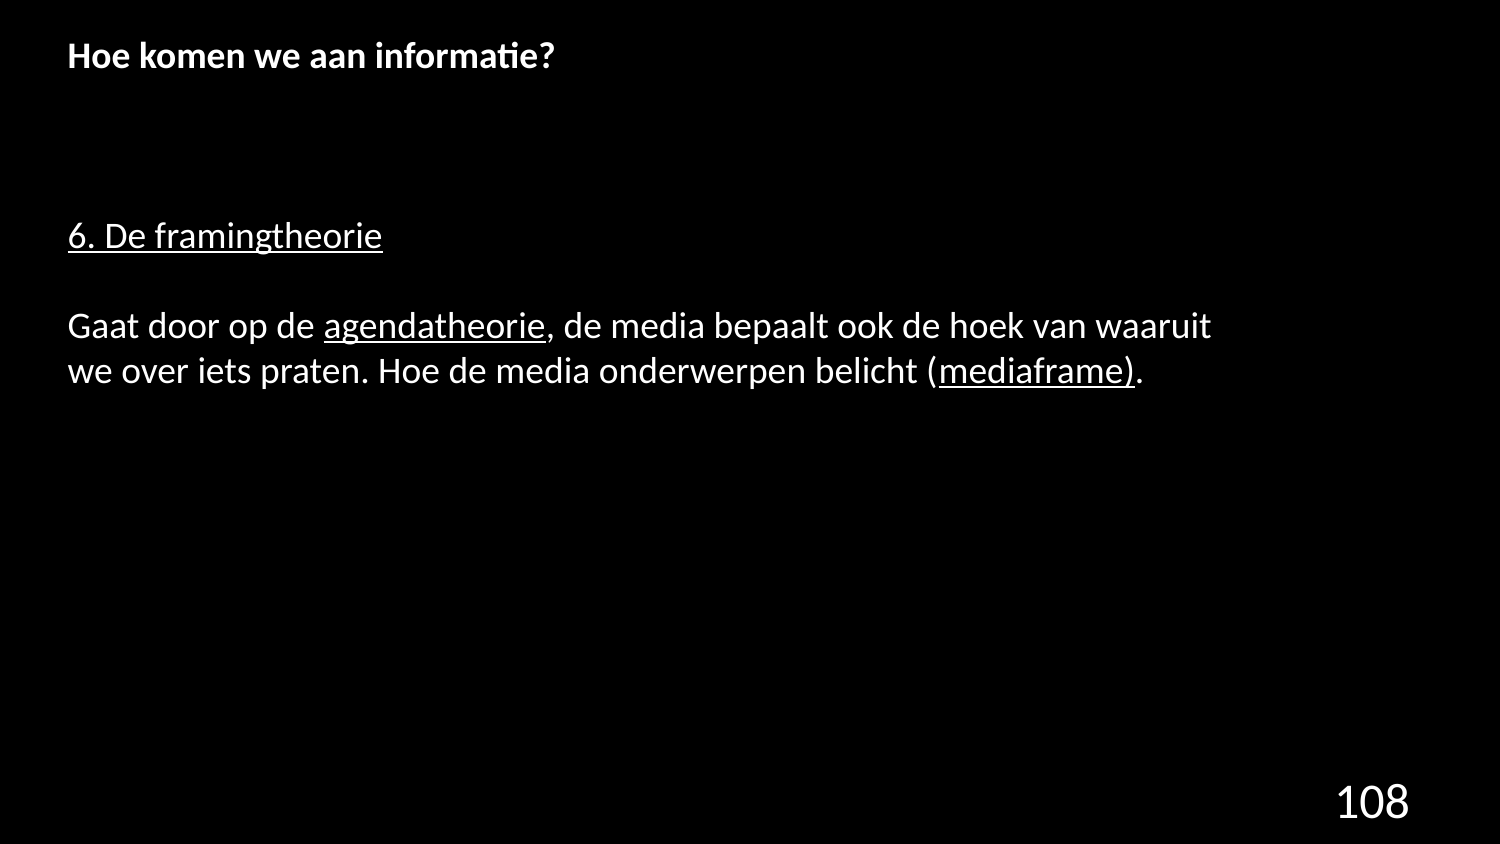

Hoe komen we aan informatie?

6. De framingtheorie

Gaat door op de agendatheorie, de media bepaalt ook de hoek van waaruit we over iets praten. Hoe de media onderwerpen belicht (mediaframe).

108